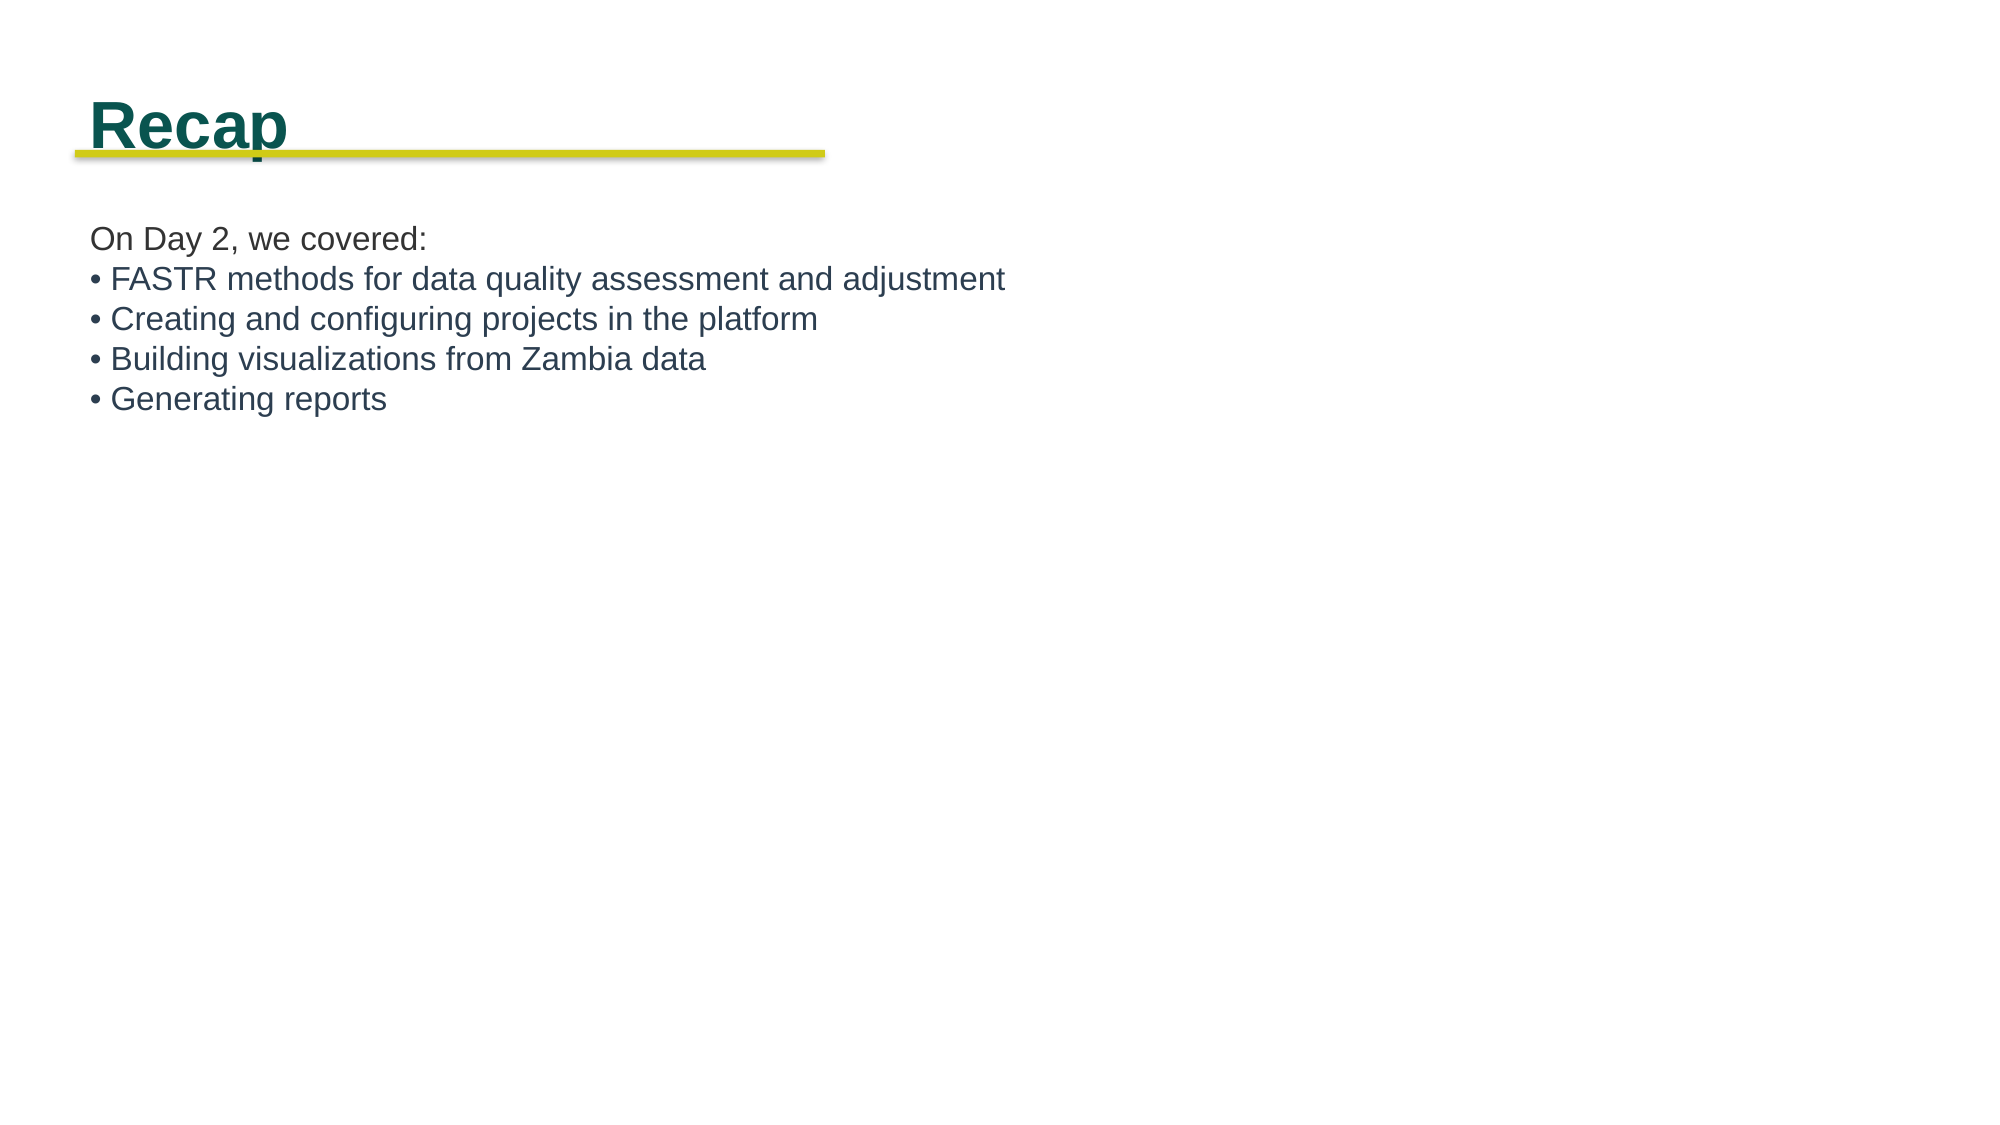

Recap

On Day 2, we covered:
• FASTR methods for data quality assessment and adjustment
• Creating and configuring projects in the platform
• Building visualizations from Zambia data
• Generating reports